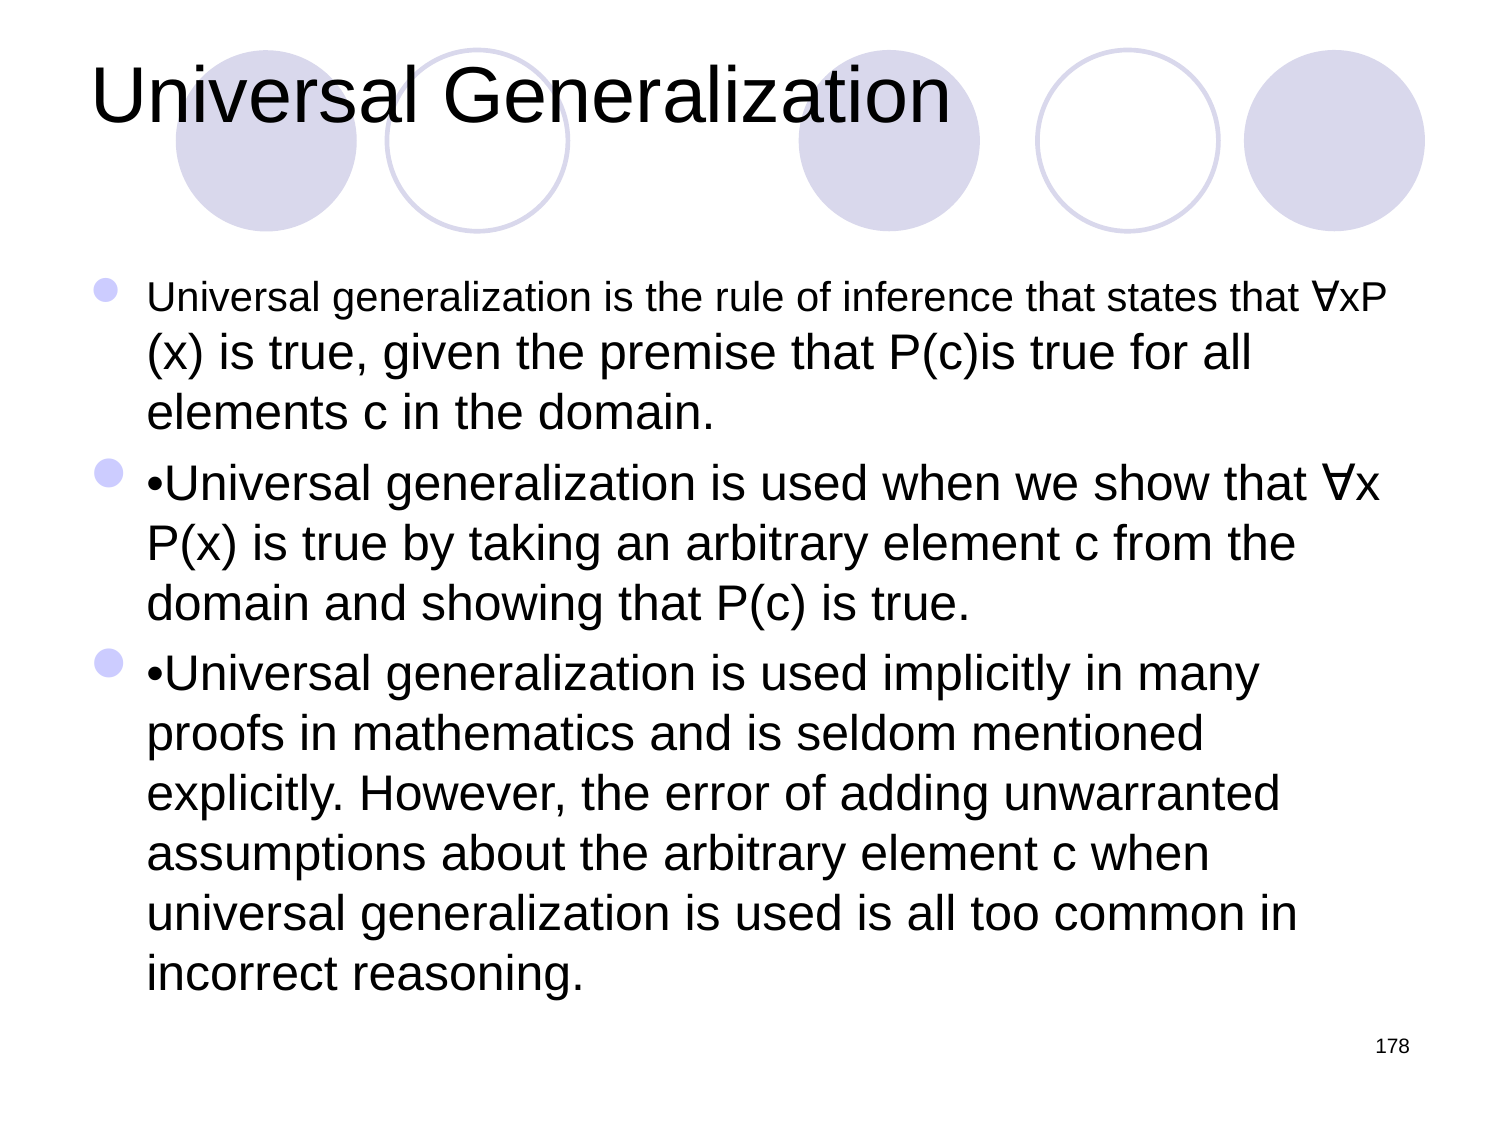

# Universal Generalization
Universal generalization is the rule of inference that states that ∀xP (x) is true, given the premise that P(c)is true for all elements c in the domain.
•Universal generalization is used when we show that ∀x P(x) is true by taking an arbitrary element c from the domain and showing that P(c) is true.
•Universal generalization is used implicitly in many proofs in mathematics and is seldom mentioned explicitly. However, the error of adding unwarranted assumptions about the arbitrary element c when universal generalization is used is all too common in incorrect reasoning.

178